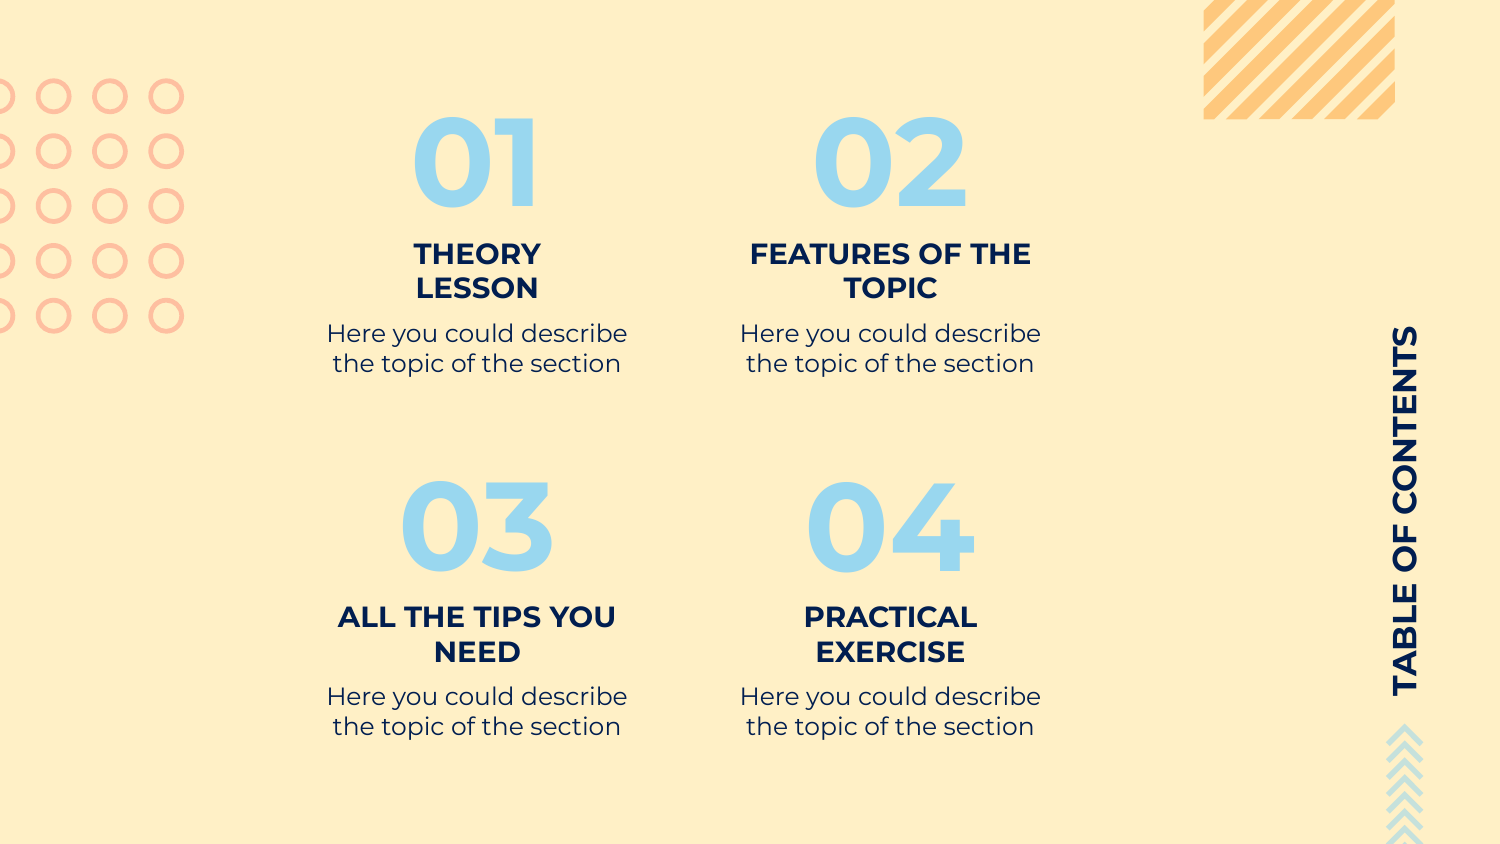

# 01
02
TABLE OF CONTENTS
THEORY
LESSON
FEATURES OF THE TOPIC
Here you could describe the topic of the section
Here you could describe the topic of the section

03
04
ALL THE TIPS YOU NEED
PRACTICAL EXERCISE
Here you could describe the topic of the section

Here you could describe the topic of the section